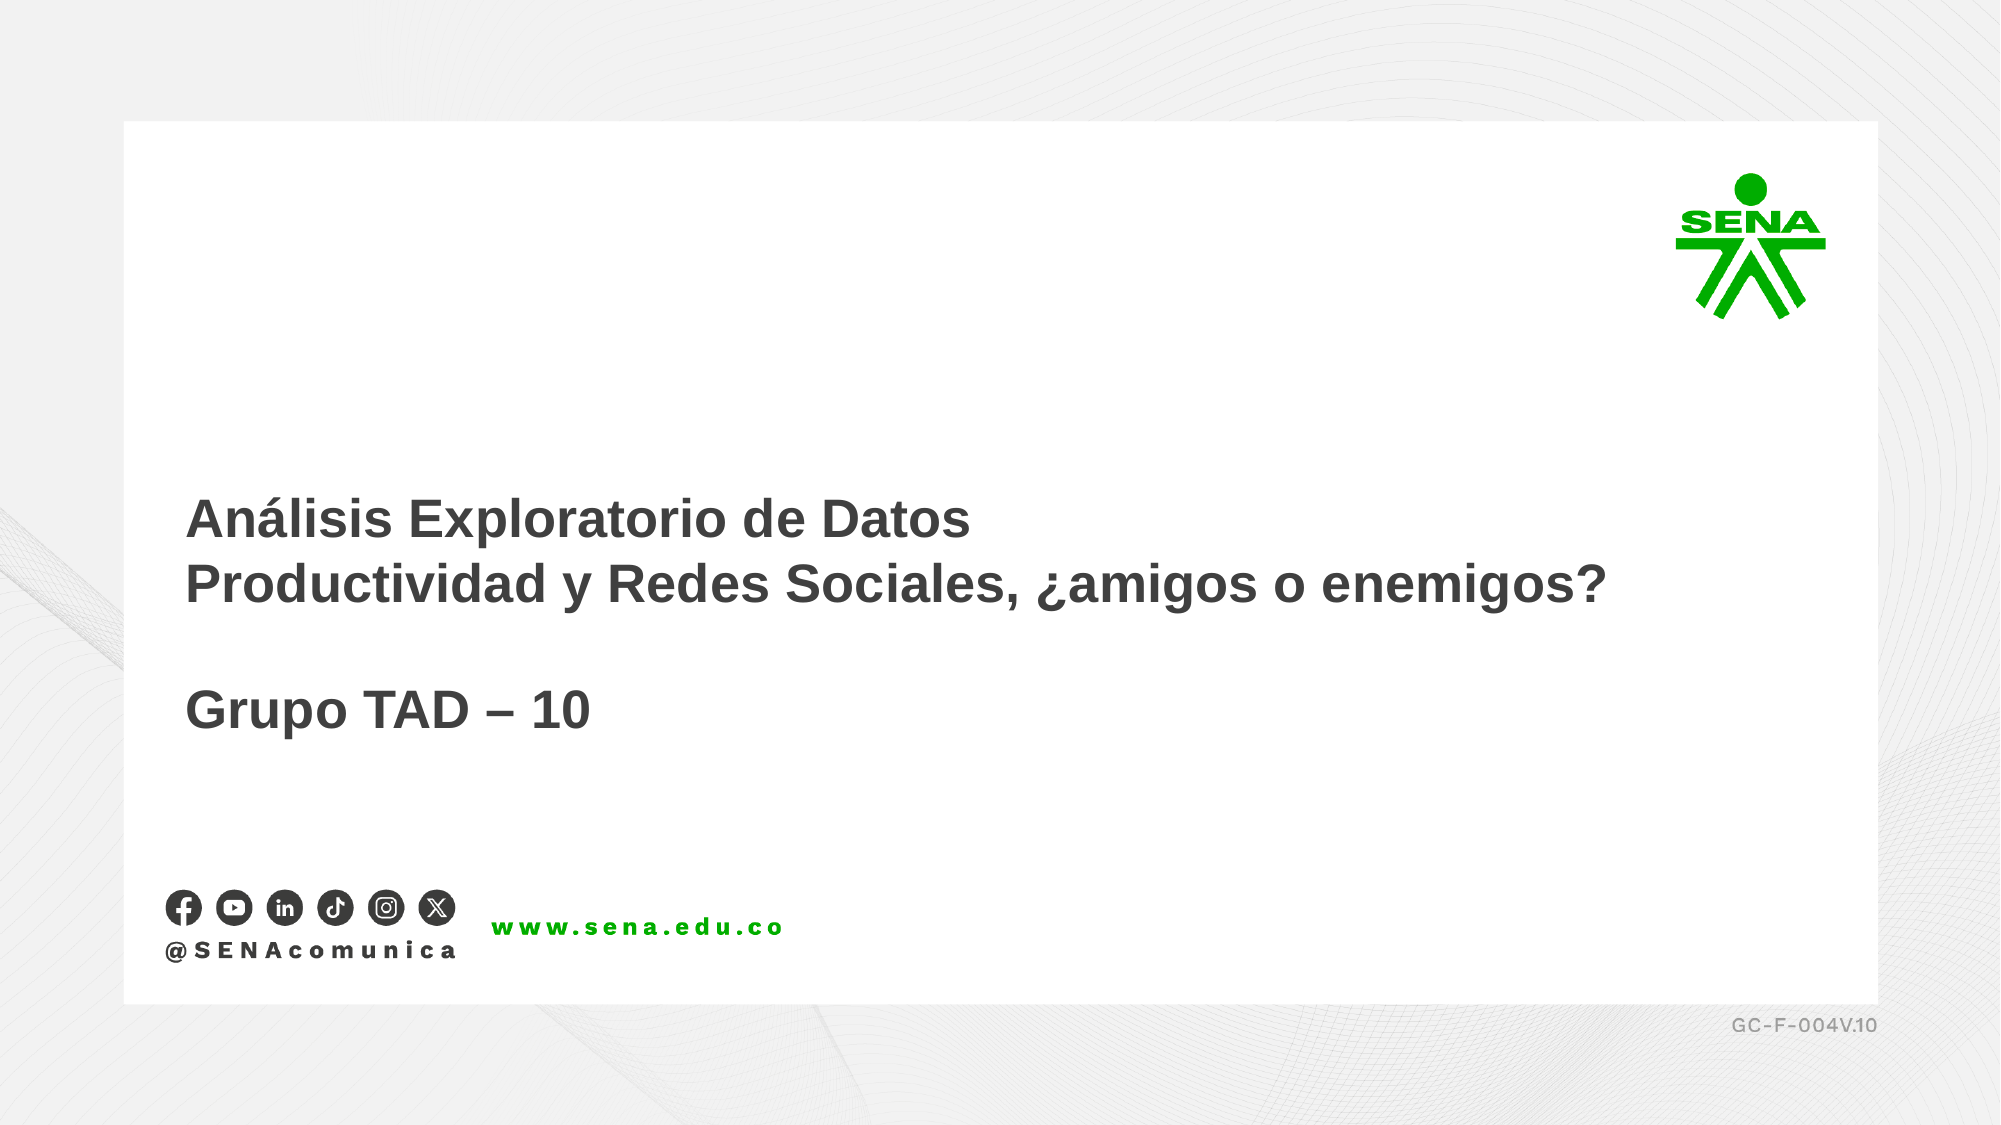

Análisis Exploratorio de Datos
Productividad y Redes Sociales, ¿amigos o enemigos?
Grupo TAD – 10